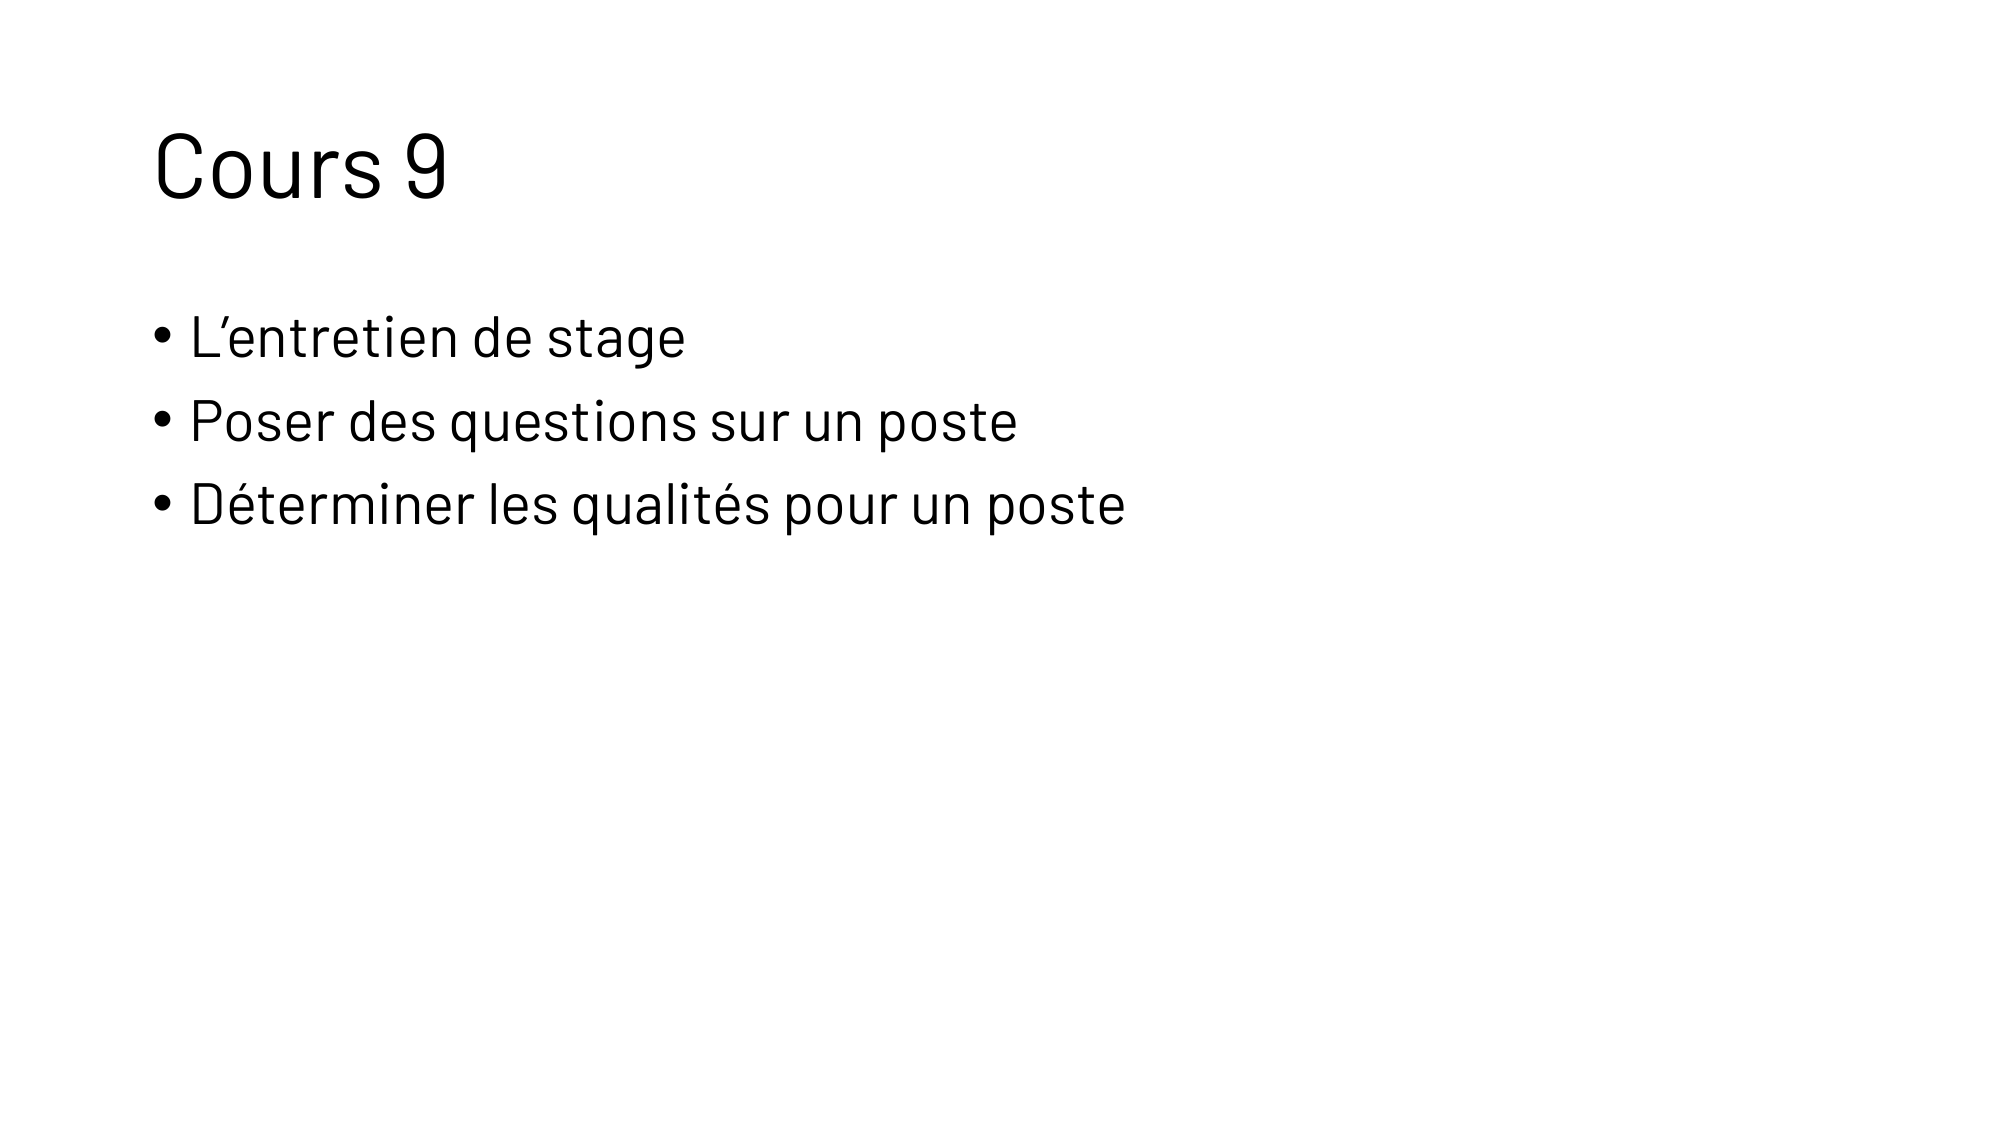

# Cours 9
L’entretien de stage
Poser des questions sur un poste
Déterminer les qualités pour un poste